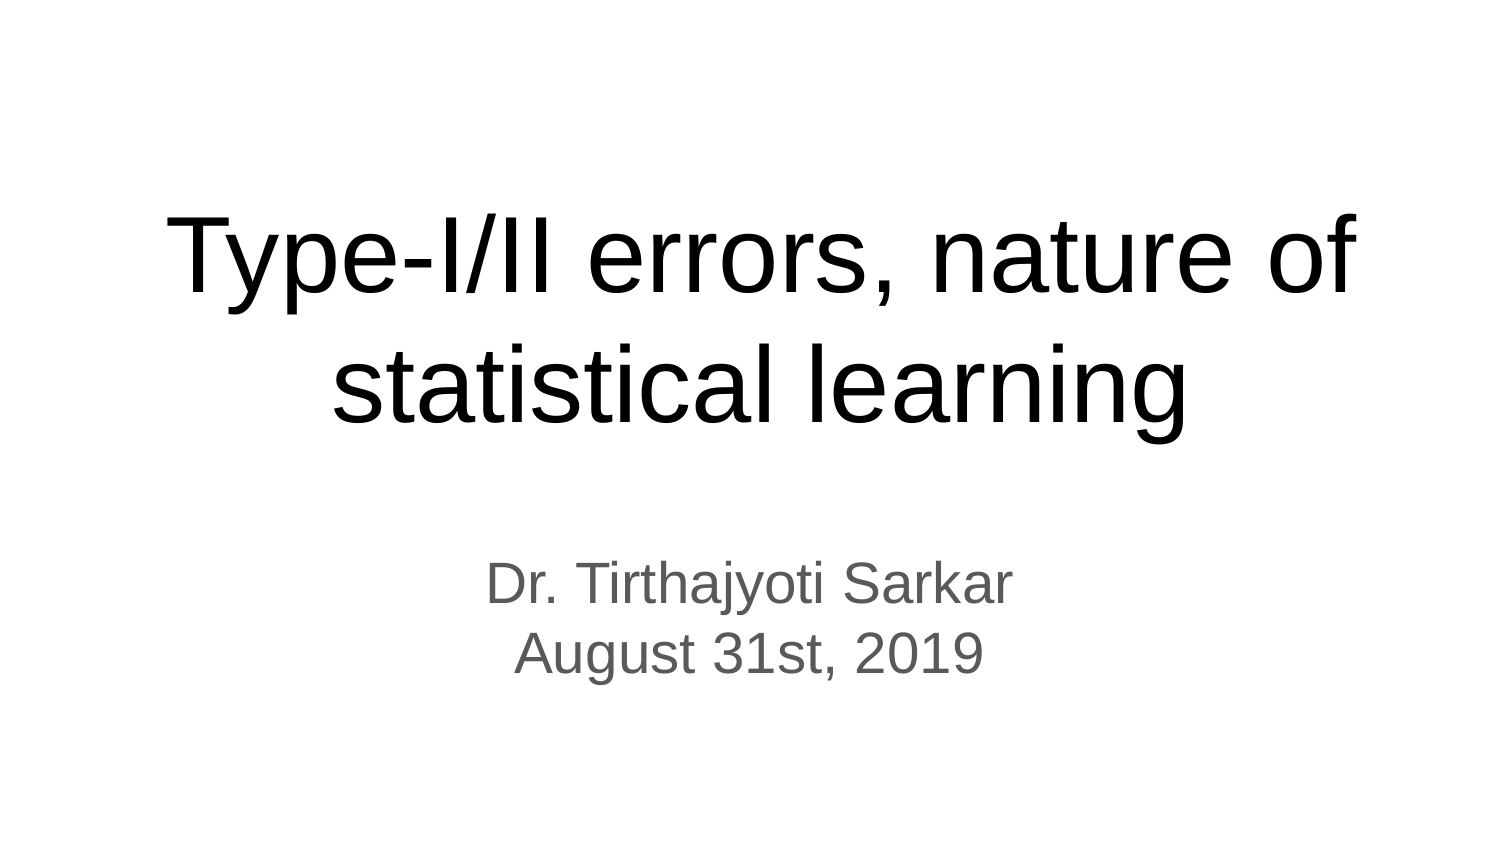

Type-I/II errors, nature of statistical learning
Dr. Tirthajyoti Sarkar
August 31st, 2019